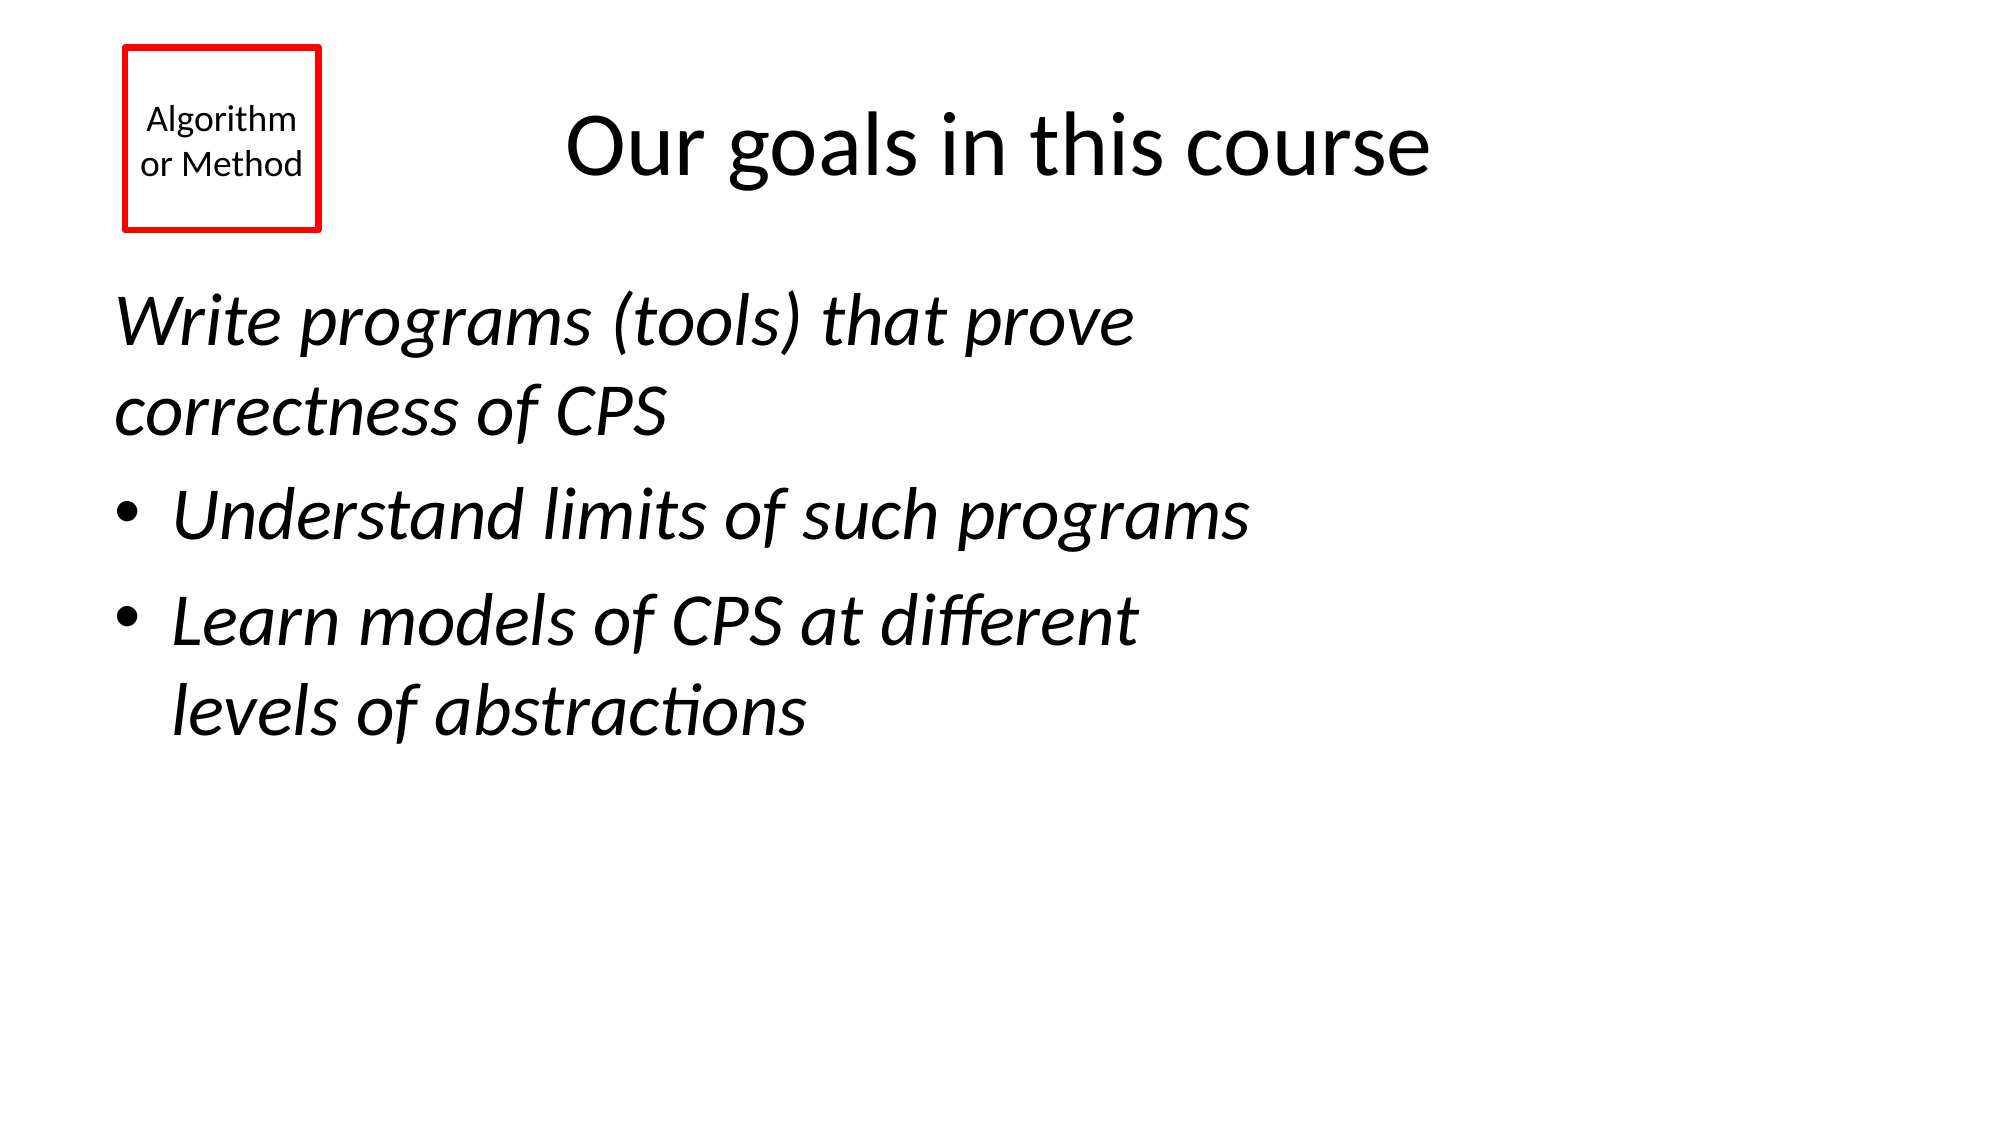

# Our goals in this course

Algorithm
or Method

Write programs (tools) that prove correctness of CPS
Understand limits of such programs
Learn models of CPS at different levels of abstractions